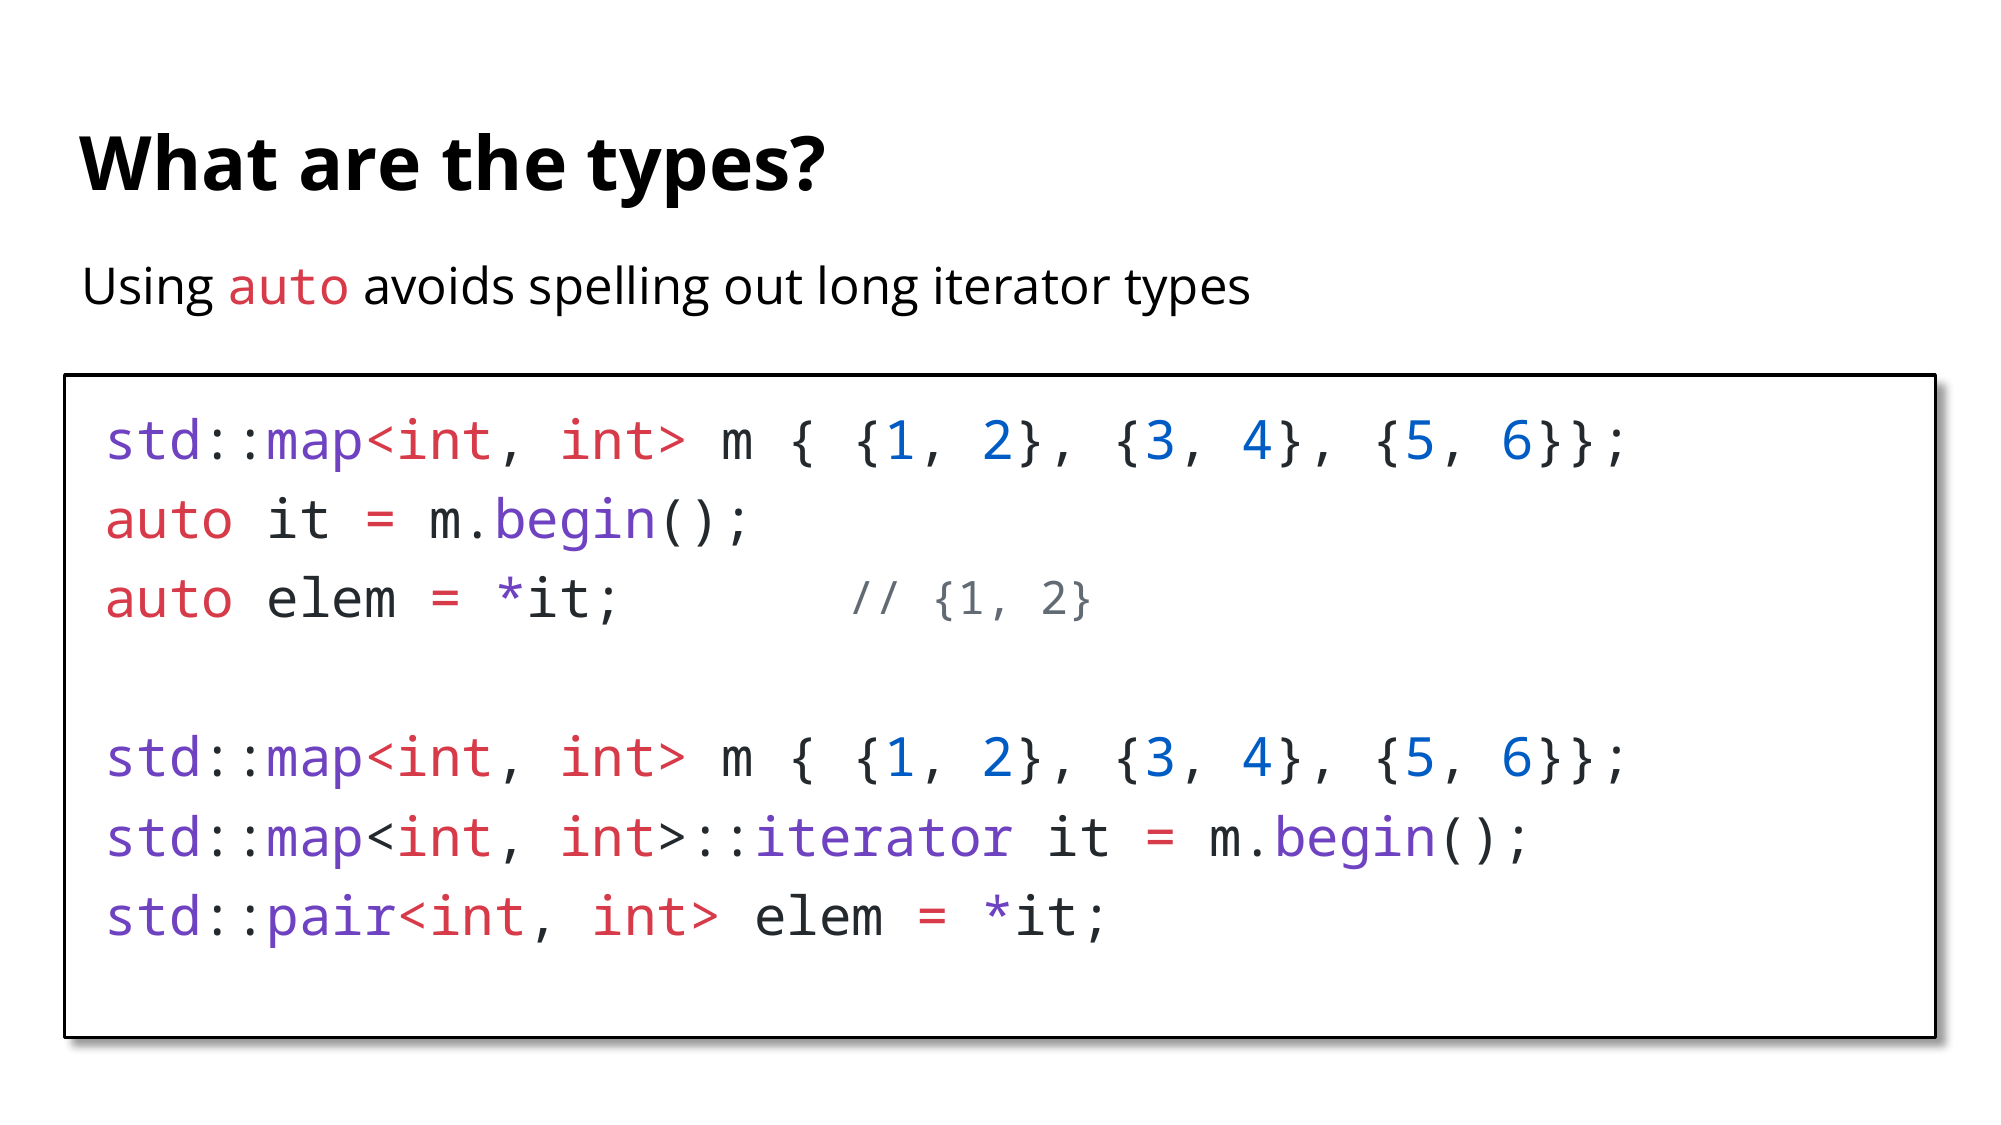

# What are the types?
Using auto avoids spelling out long iterator types
std::map<int, int> m { {1, 2}, {3, 4}, {5, 6}};
auto it = m.begin();
auto elem = *it;

std::map<int, int> m { {1, 2}, {3, 4}, {5, 6}};
std::map<int, int>::iterator it = m.begin();
std::pair<int, int> elem = *it;

// {1, 2}